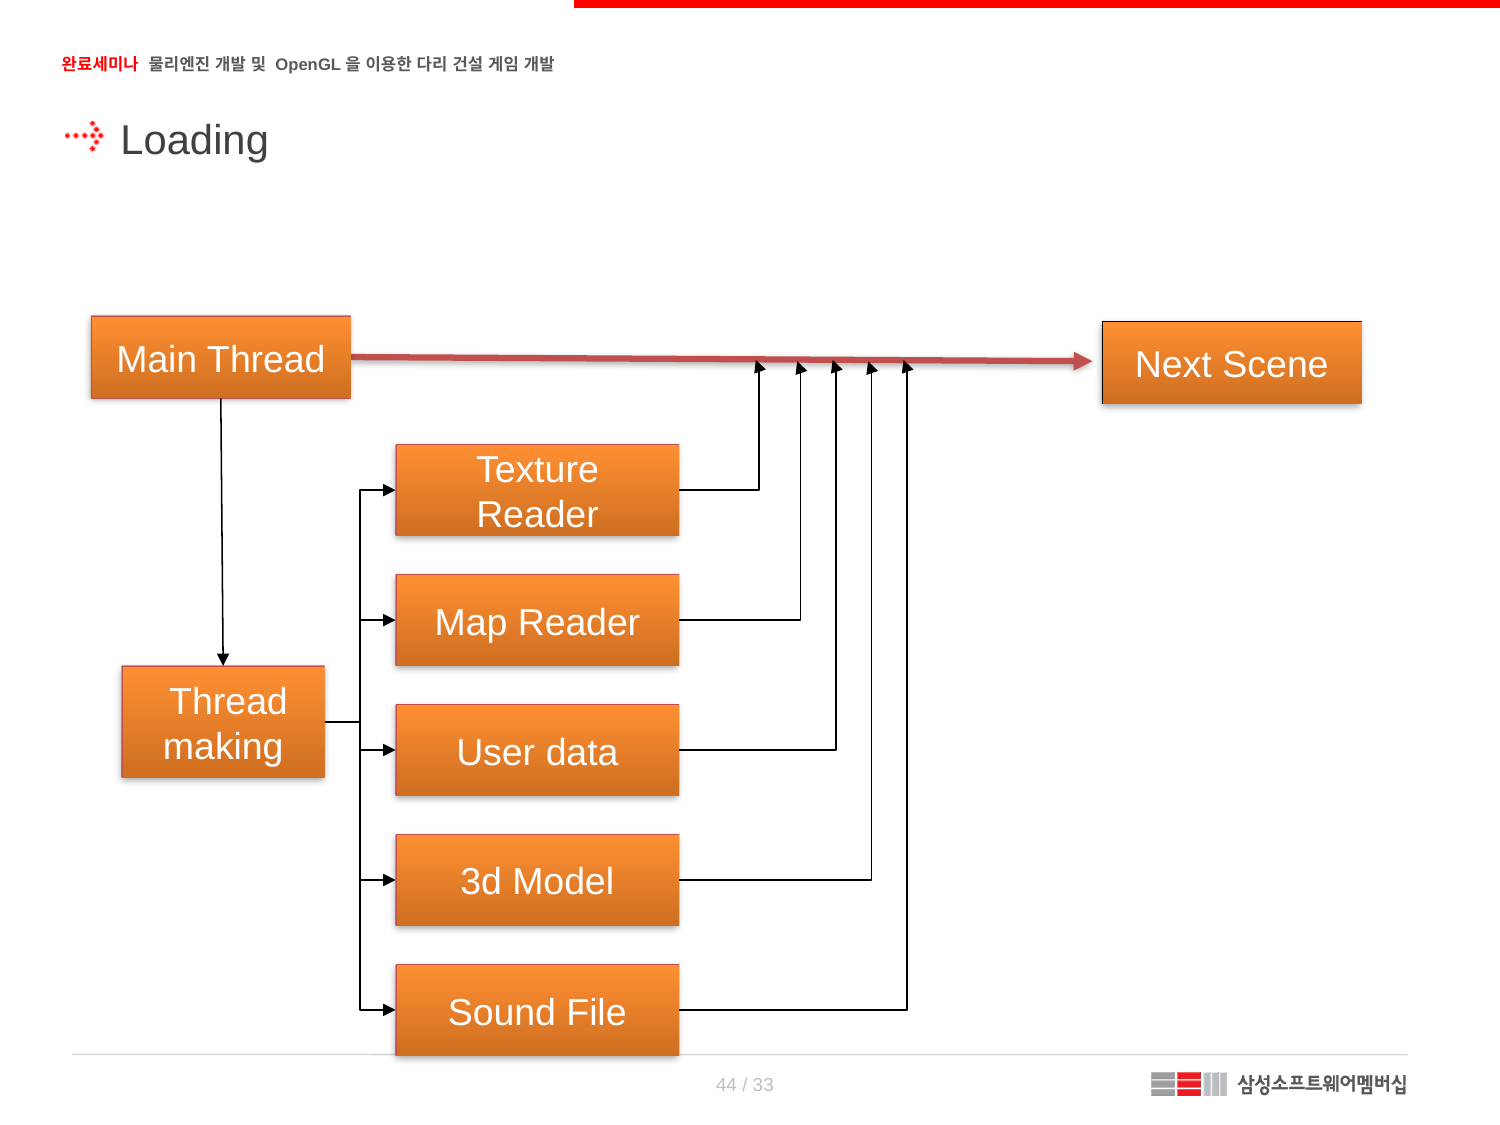

Loading
Main Thread
Next Scene
Texture Reader
Map Reader
 Thread making
User data
3d Model
Sound File